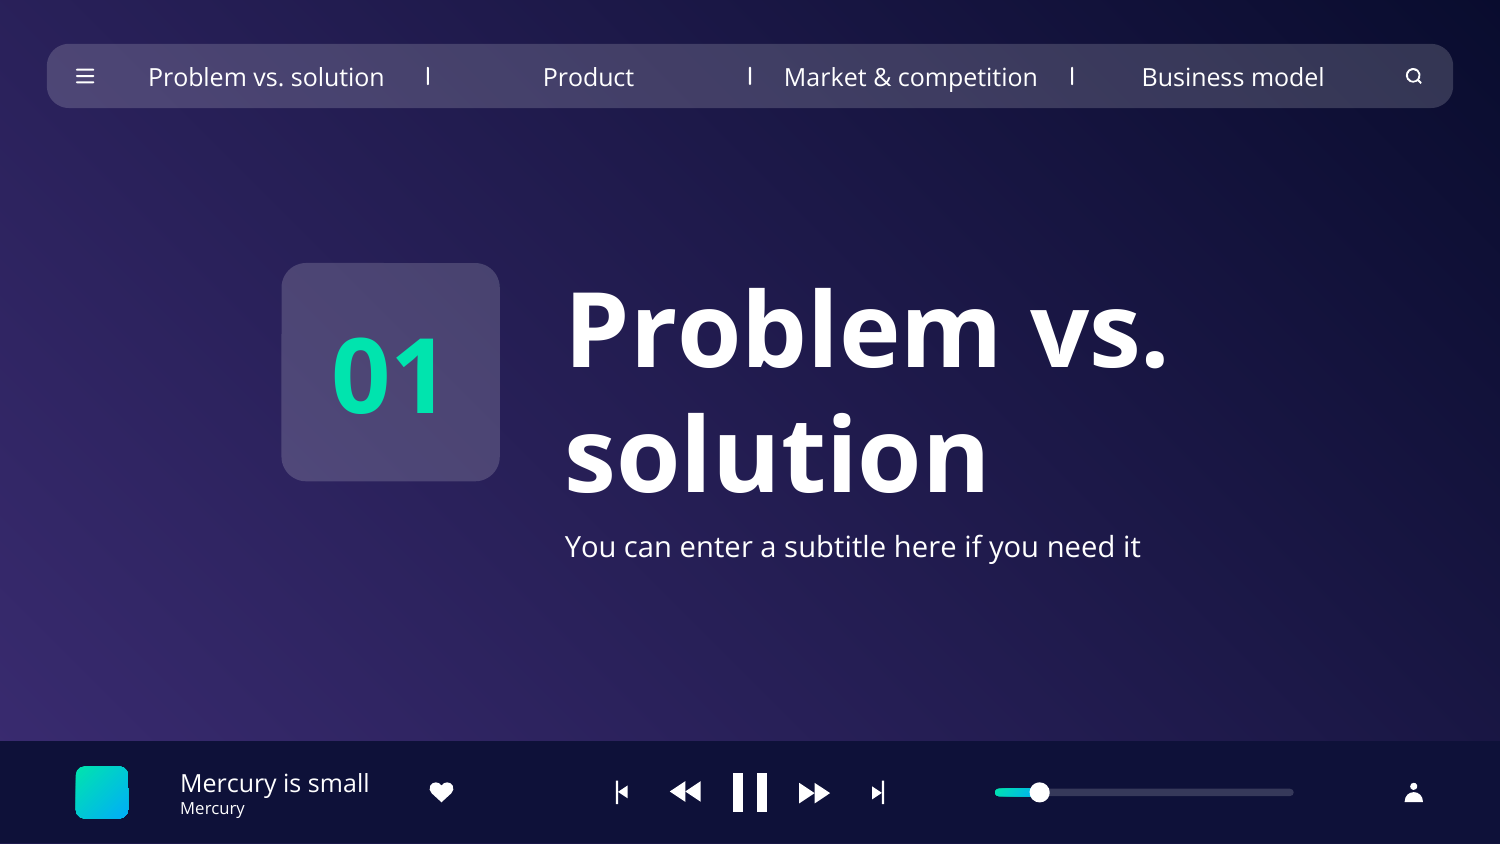

Problem vs. solution
Product
Market & competition
Business model

01
# Problem vs. solution
You can enter a subtitle here if you need it
Mercury is small
Mercury